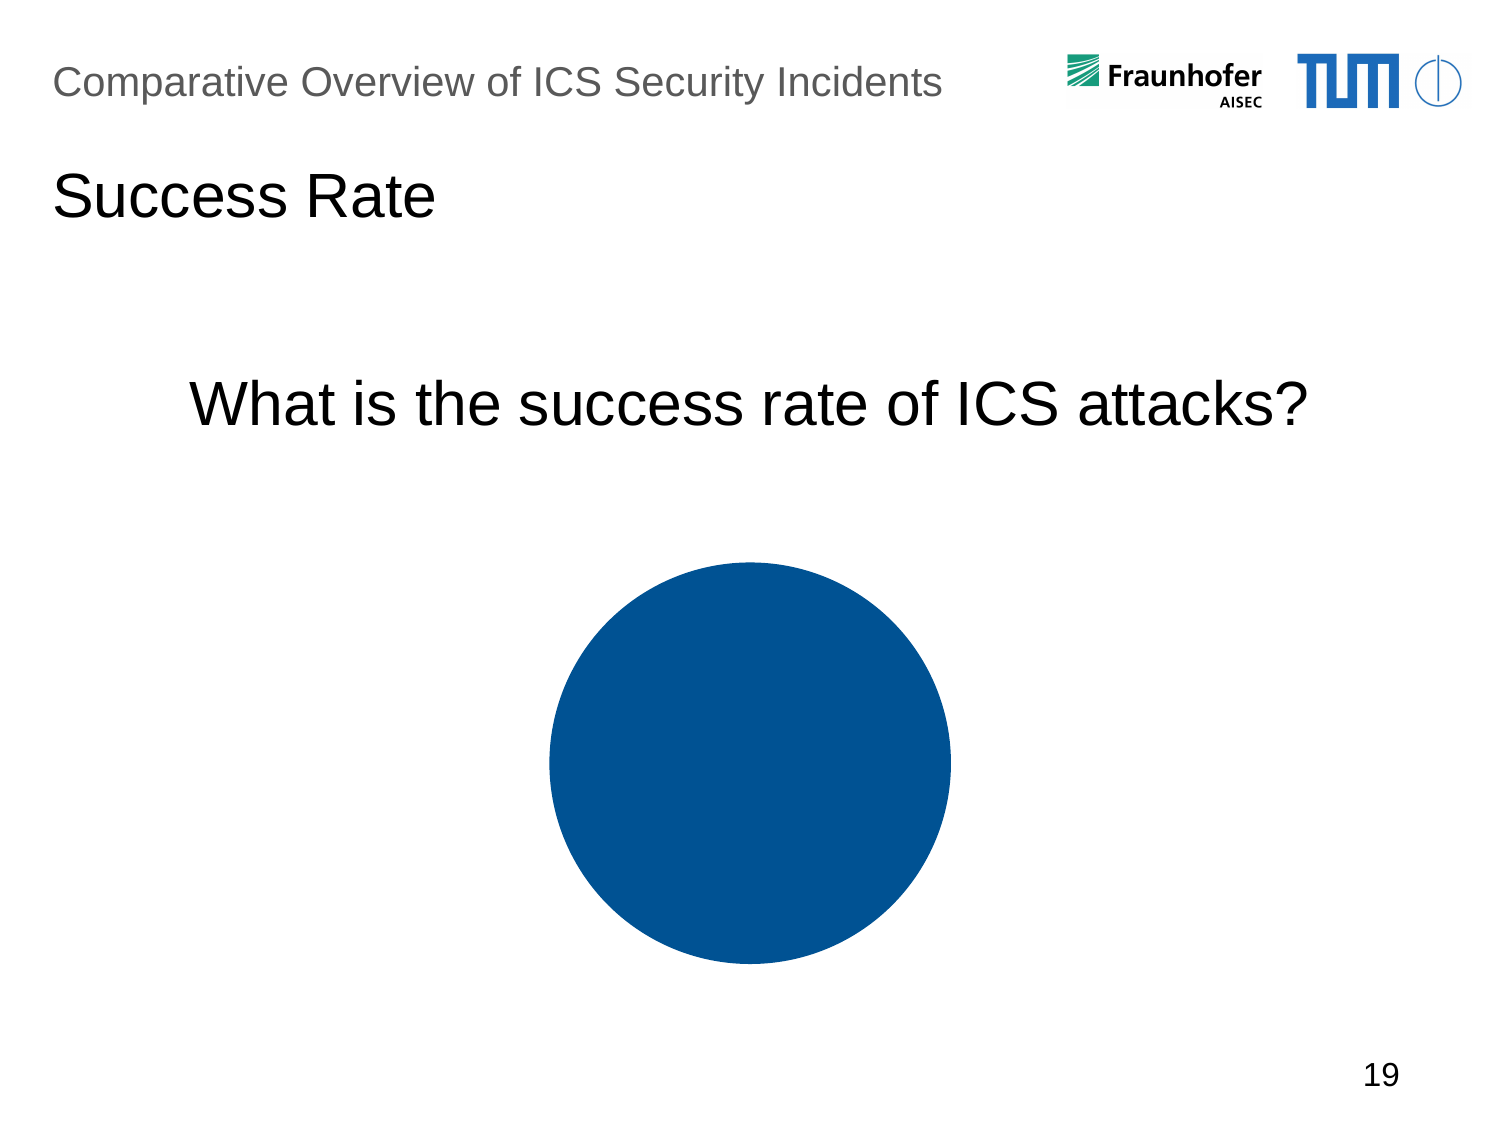

Comparative Overview of ICS Security Incidents
# Success Rate
What is the success rate of ICS attacks?

19